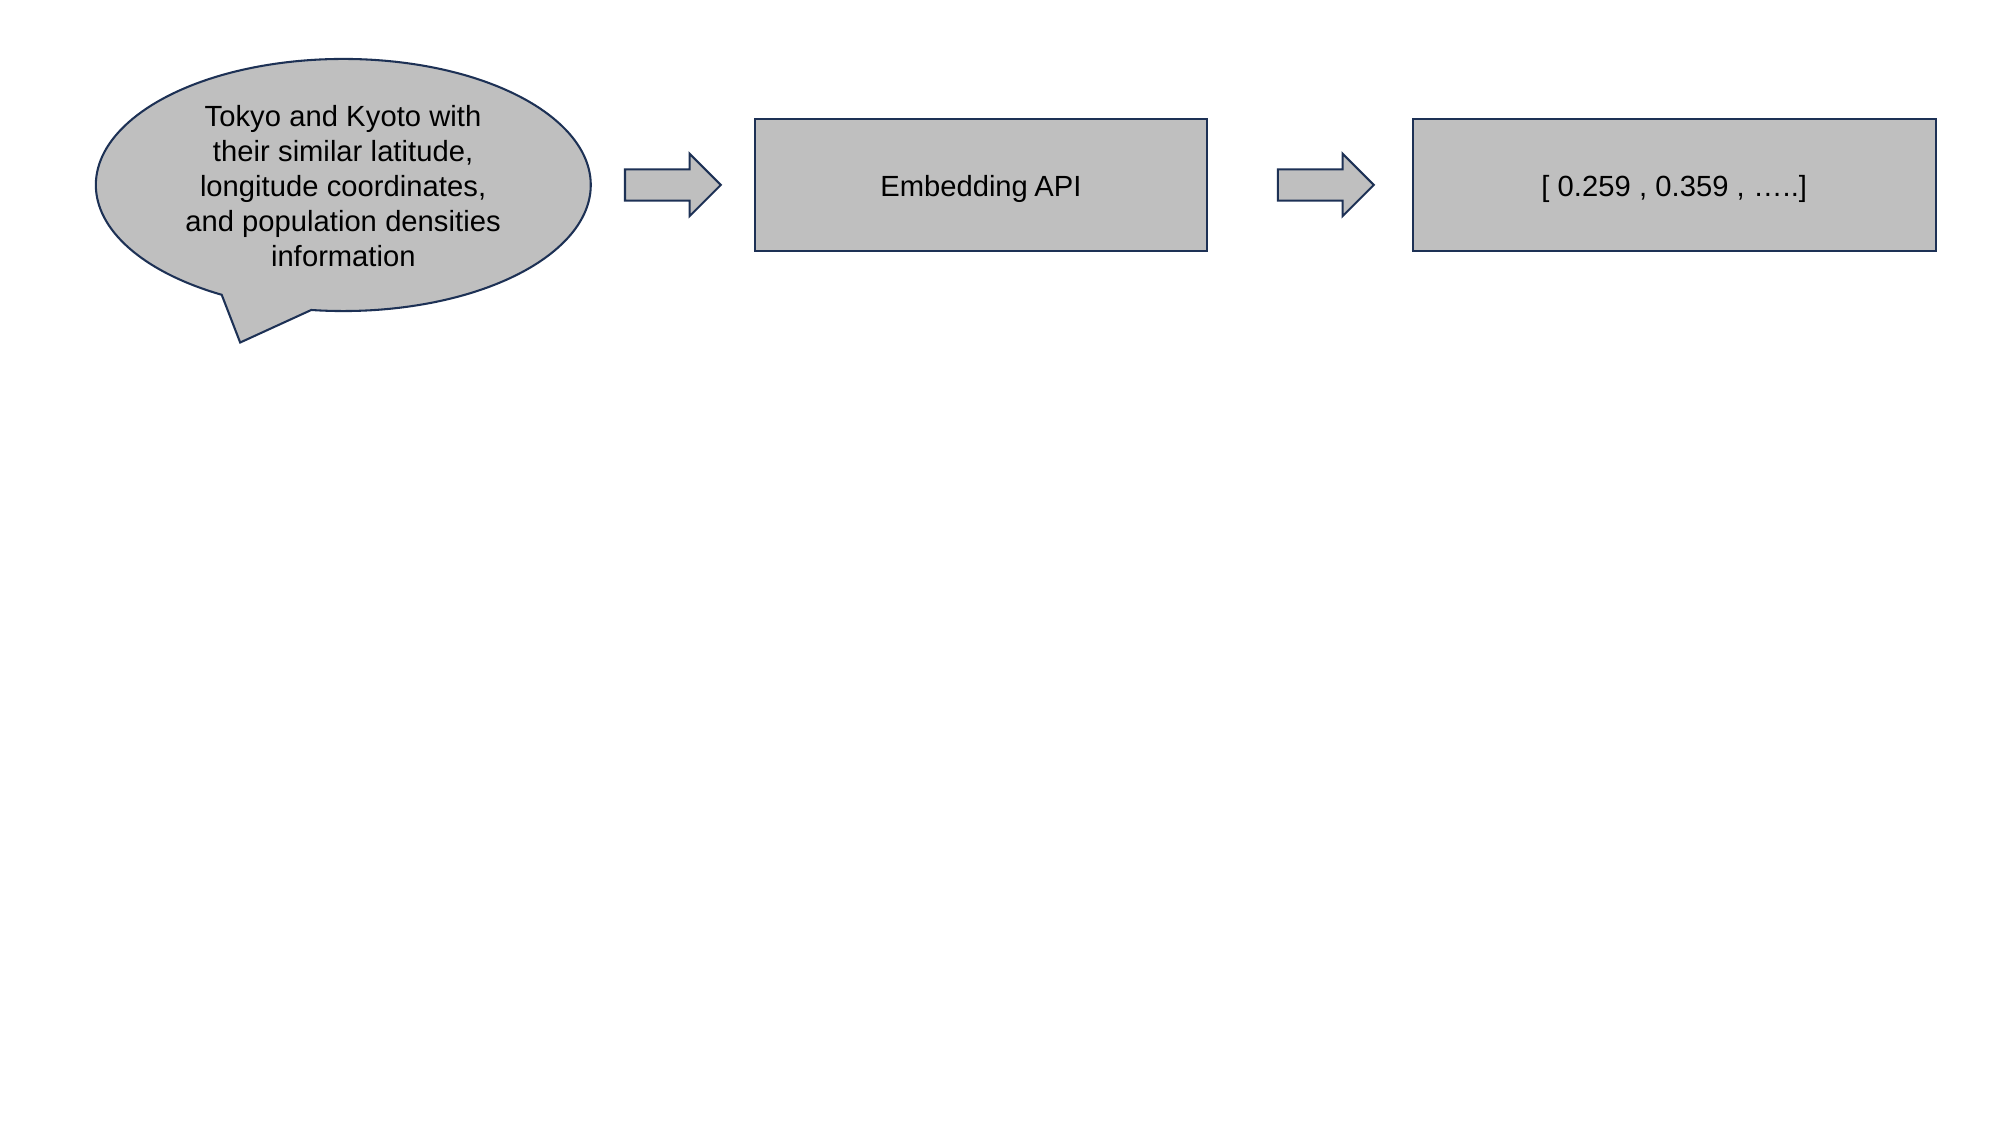

Tokyo and Kyoto with their similar latitude, longitude coordinates, and population densities information
Embedding API
[ 0.259 , 0.359 , …..]